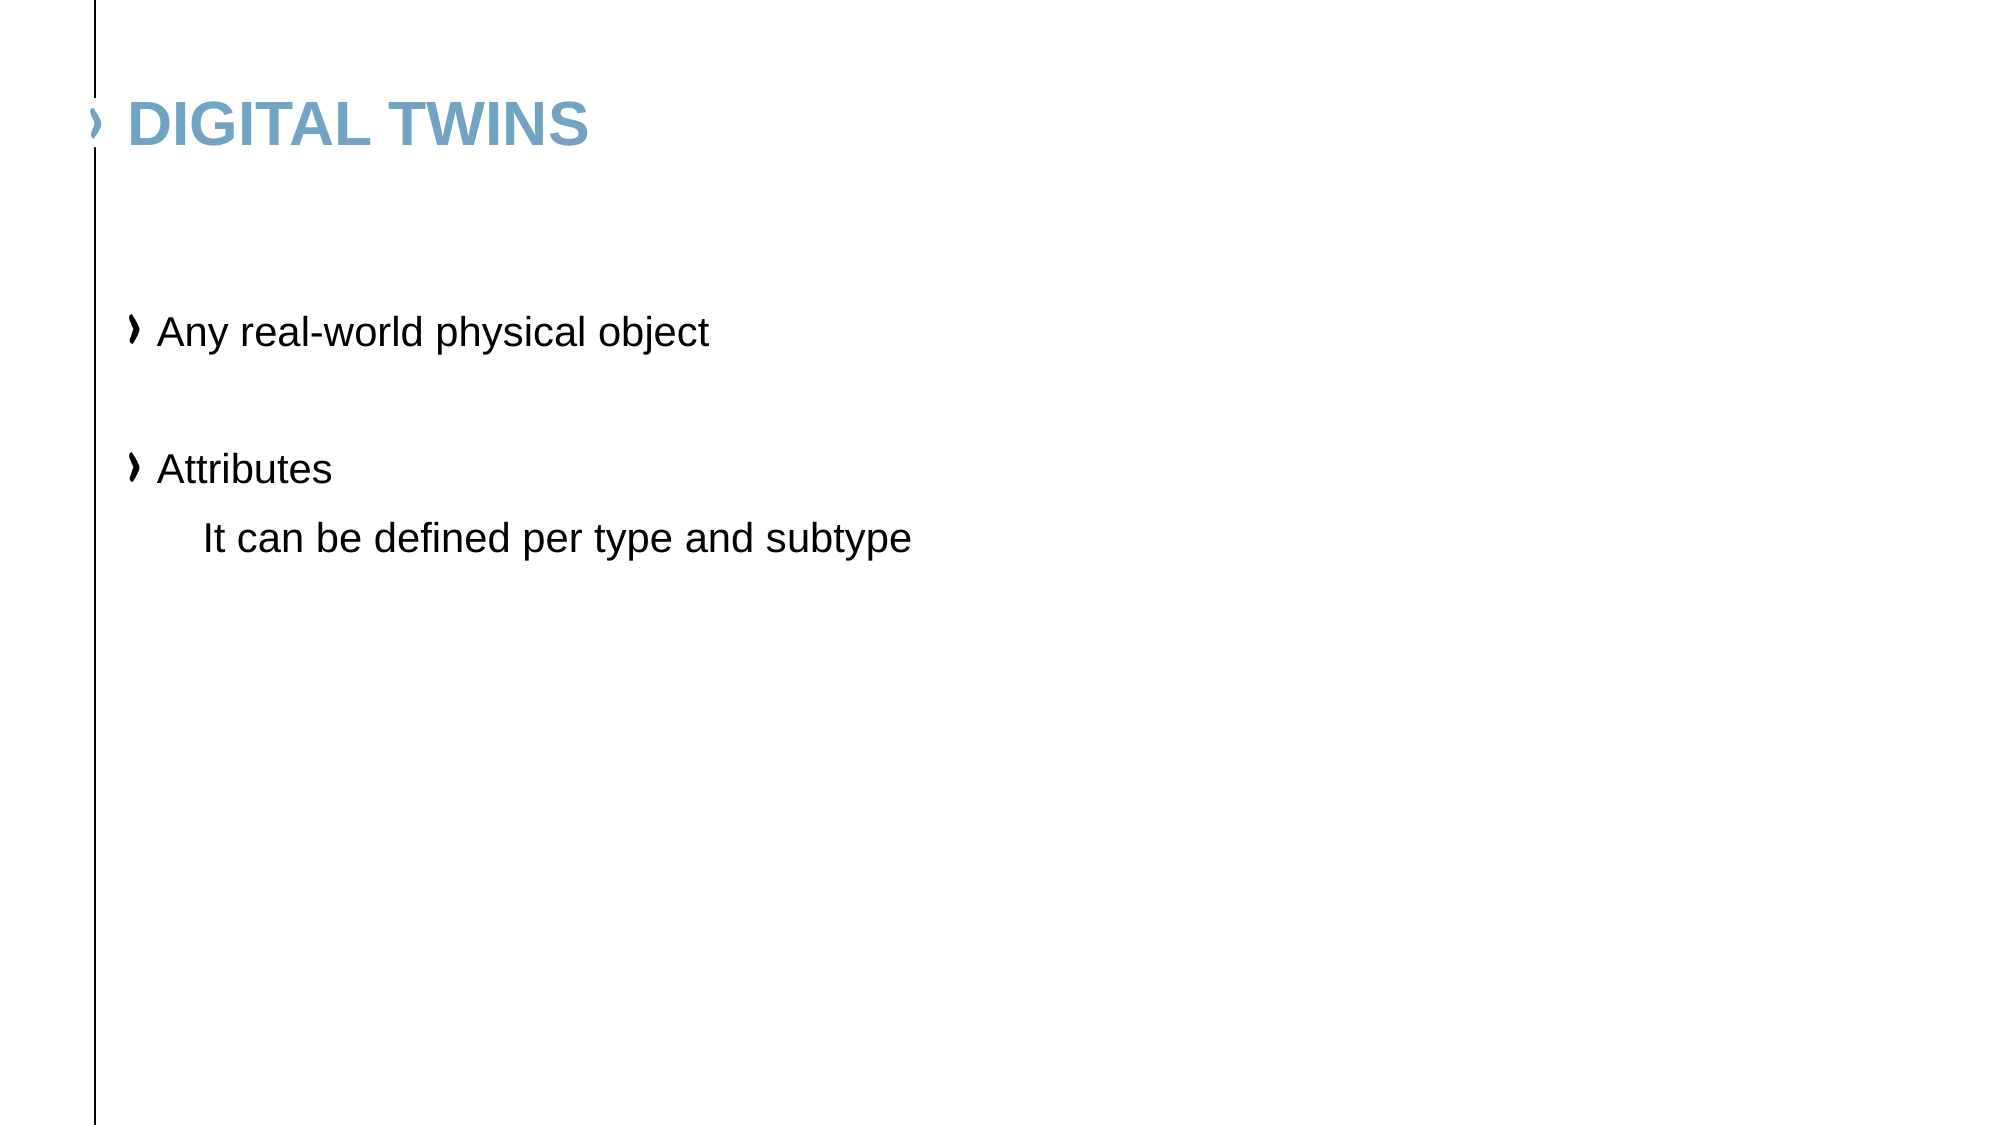

# Digital Twins

Any real-world physical object

Attributes
It can be defined per type and subtype